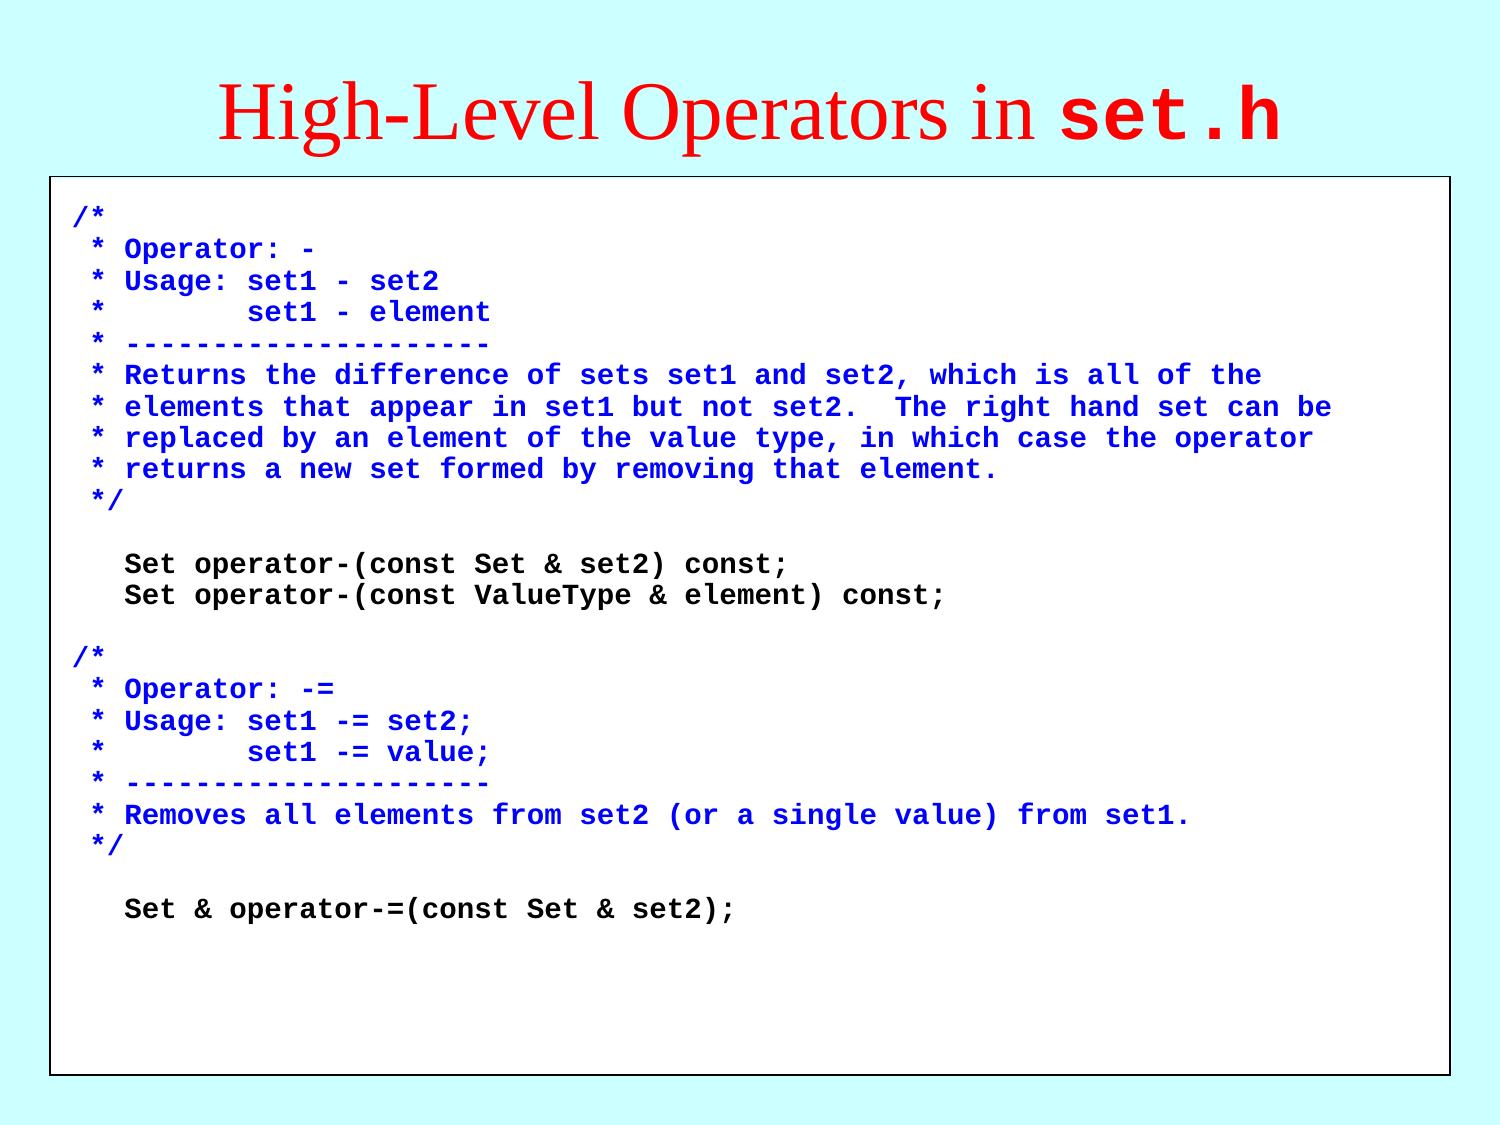

# High-Level Operators in set.h

/*
 * Operator: -
 * Usage: set1 - set2
 *        set1 - element
 * ---------------------
 * Returns the difference of sets set1 and set2, which is all of the
 * elements that appear in set1 but not set2.  The right hand set can be
 * replaced by an element of the value type, in which case the operator
 * returns a new set formed by removing that element.
 */

   Set operator-(const Set & set2) const;
   Set operator-(const ValueType & element) const;

/*
 * Operator: -=
 * Usage: set1 -= set2;
 *        set1 -= value;
 * ---------------------
 * Removes all elements from set2 (or a single value) from set1.
 */

   Set & operator-=(const Set & set2);
/*
 * Operator: *
 * Usage: set1 * set2
 * ------------------
 * Returns the intersection of sets set1 and set2, which is the set of all
 * elements that appear in both.
 */

   Set operator*(const Set & set2) const;

/*
 * Operator: *=
 * Usage: set1 *= set2;
 * --------------------
 * Removes any elements from set1 that are not present in set2.
 */

   Set & operator*=(const Set & set2);